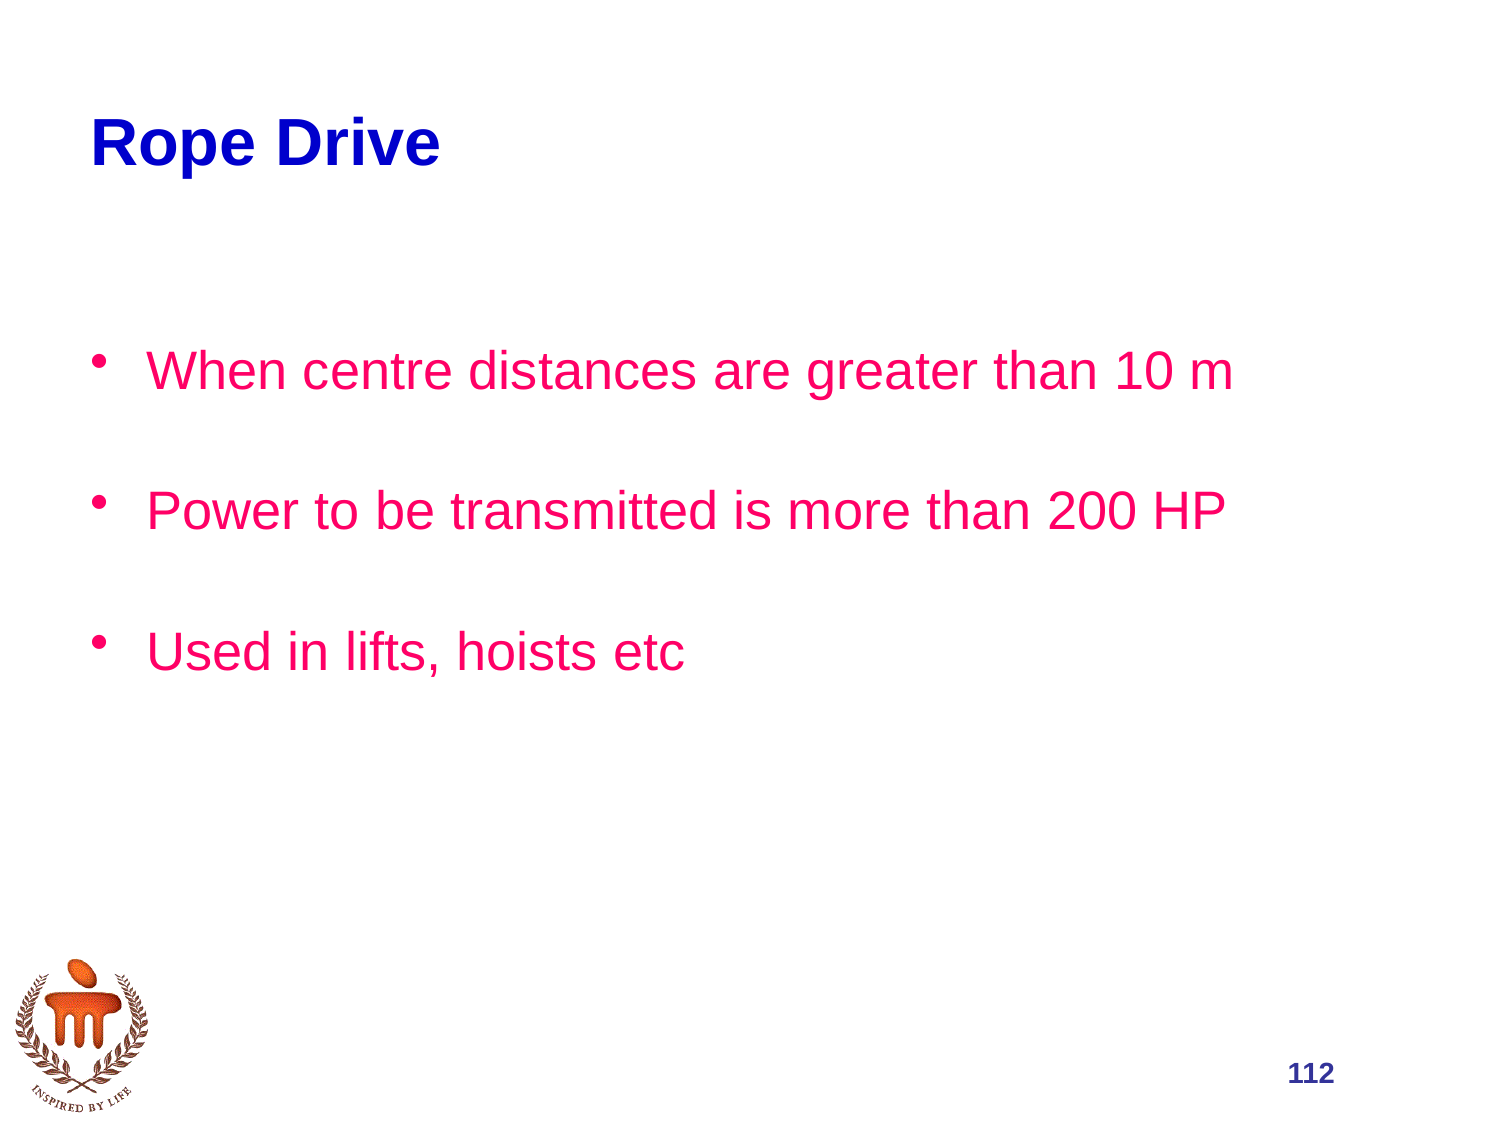

# Rope Drive
When centre distances are greater than 10 m
Power to be transmitted is more than 200 HP
Used in lifts, hoists etc
112